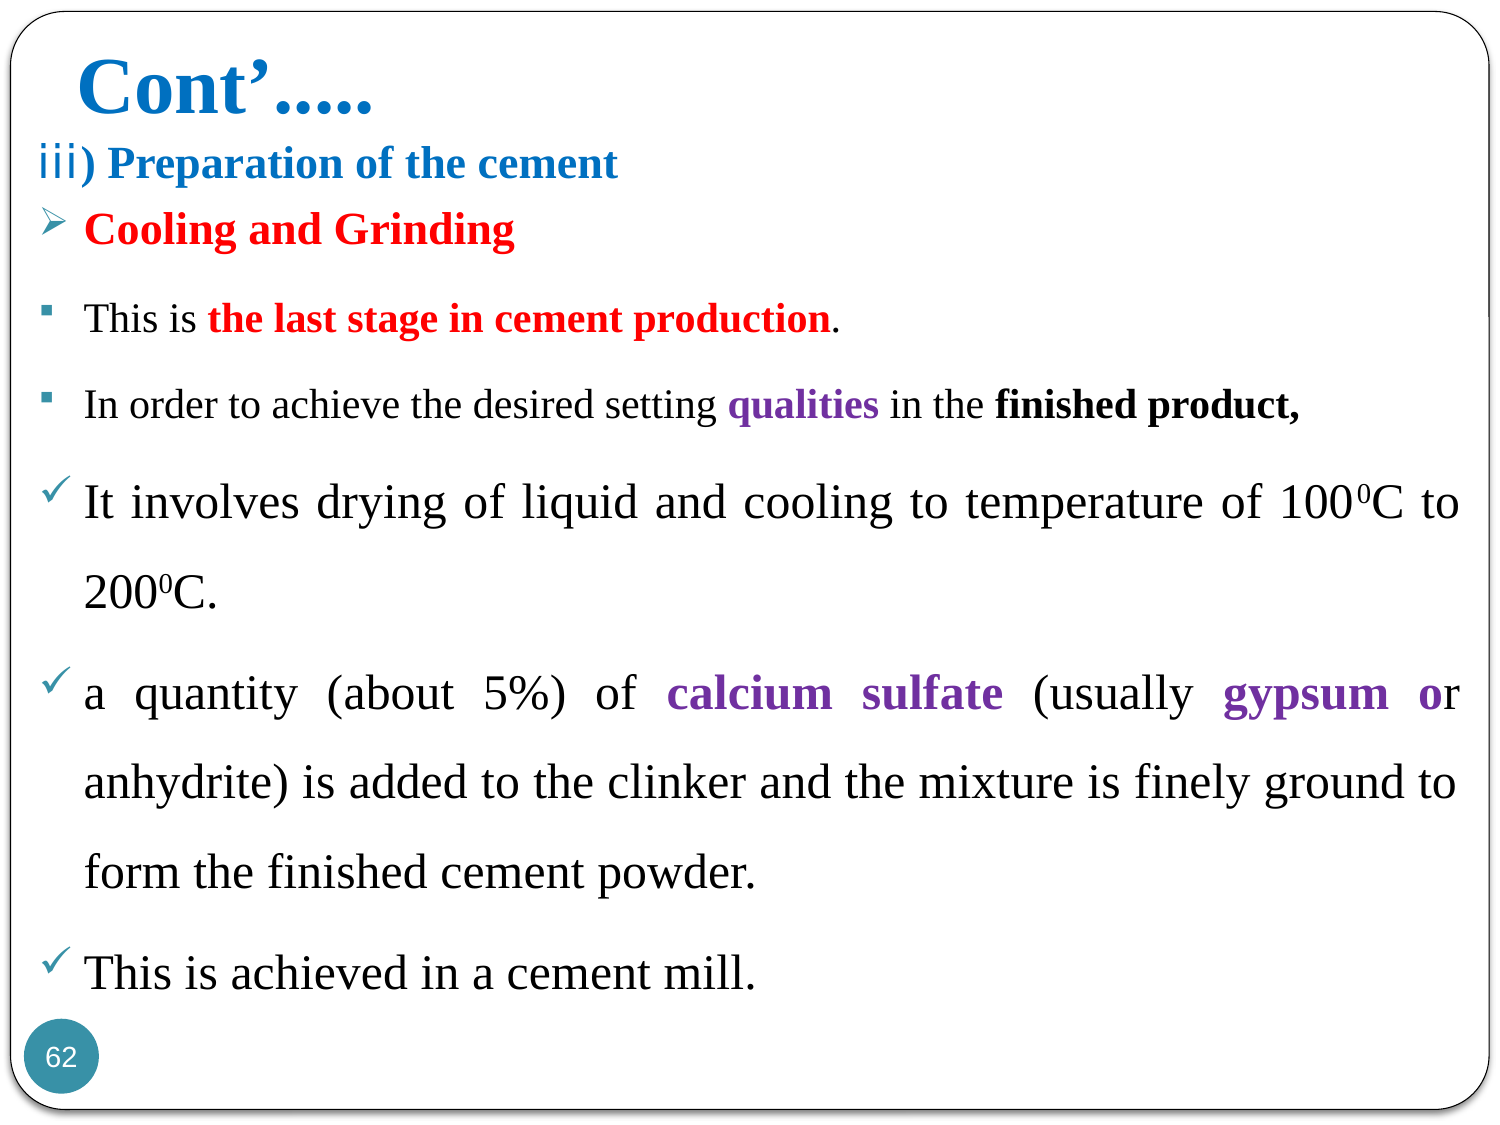

# Cont’.....
iii) Preparation of the cement
Cooling and Grinding
This is the last stage in cement production.
In order to achieve the desired setting qualities in the finished product,
It involves drying of liquid and cooling to temperature of 1000C to 2000C.
a quantity (about 5%) of calcium sulfate (usually gypsum or anhydrite) is added to the clinker and the mixture is finely ground to form the finished cement powder.
This is achieved in a cement mill.

62